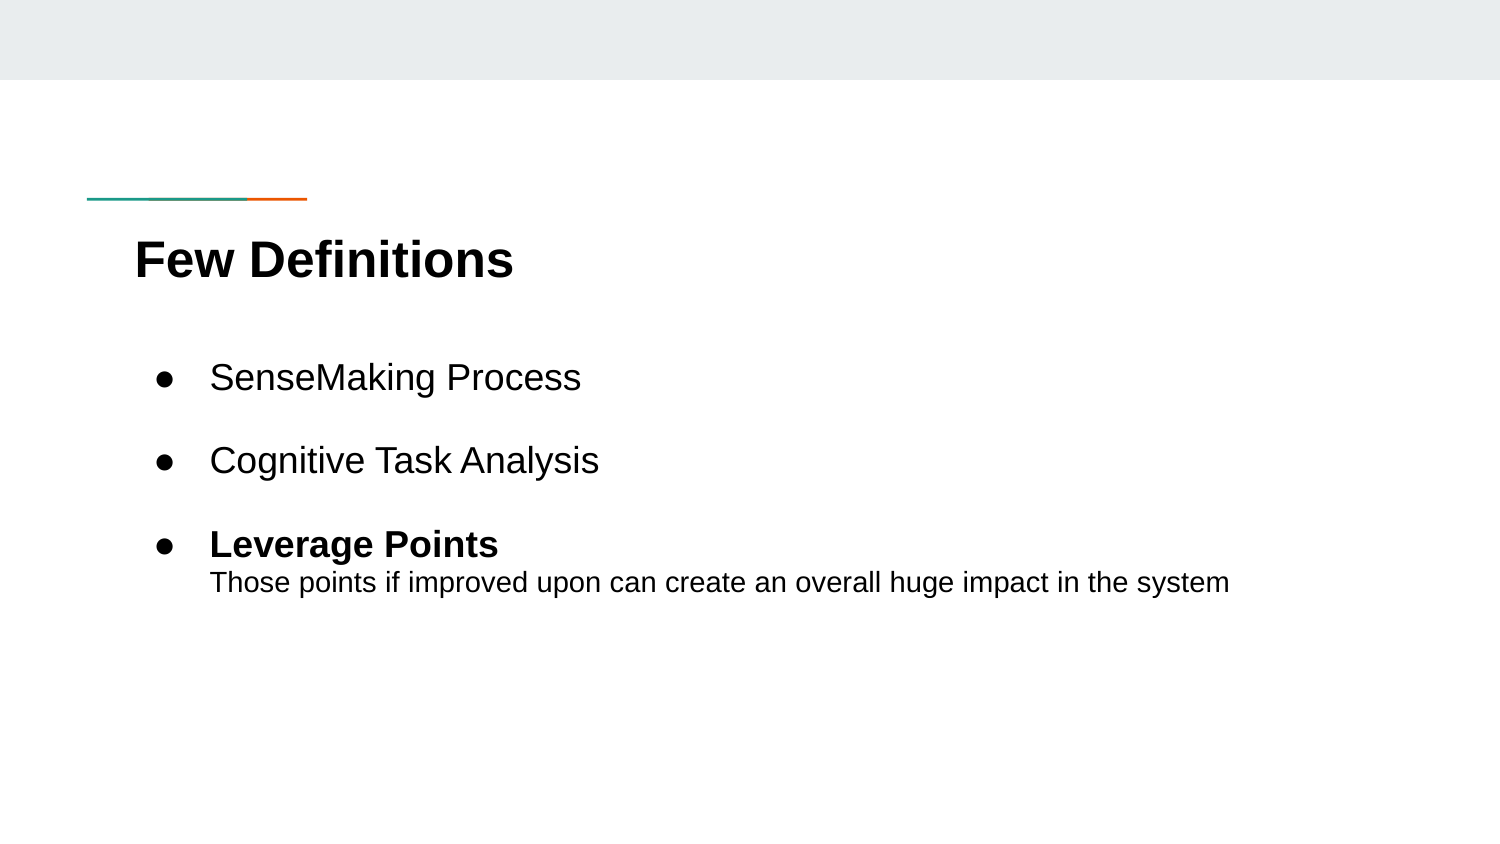

# Few Definitions
SenseMaking Process
Cognitive Task Analysis
Leverage Points
Those points if improved upon can create an overall huge impact in the system